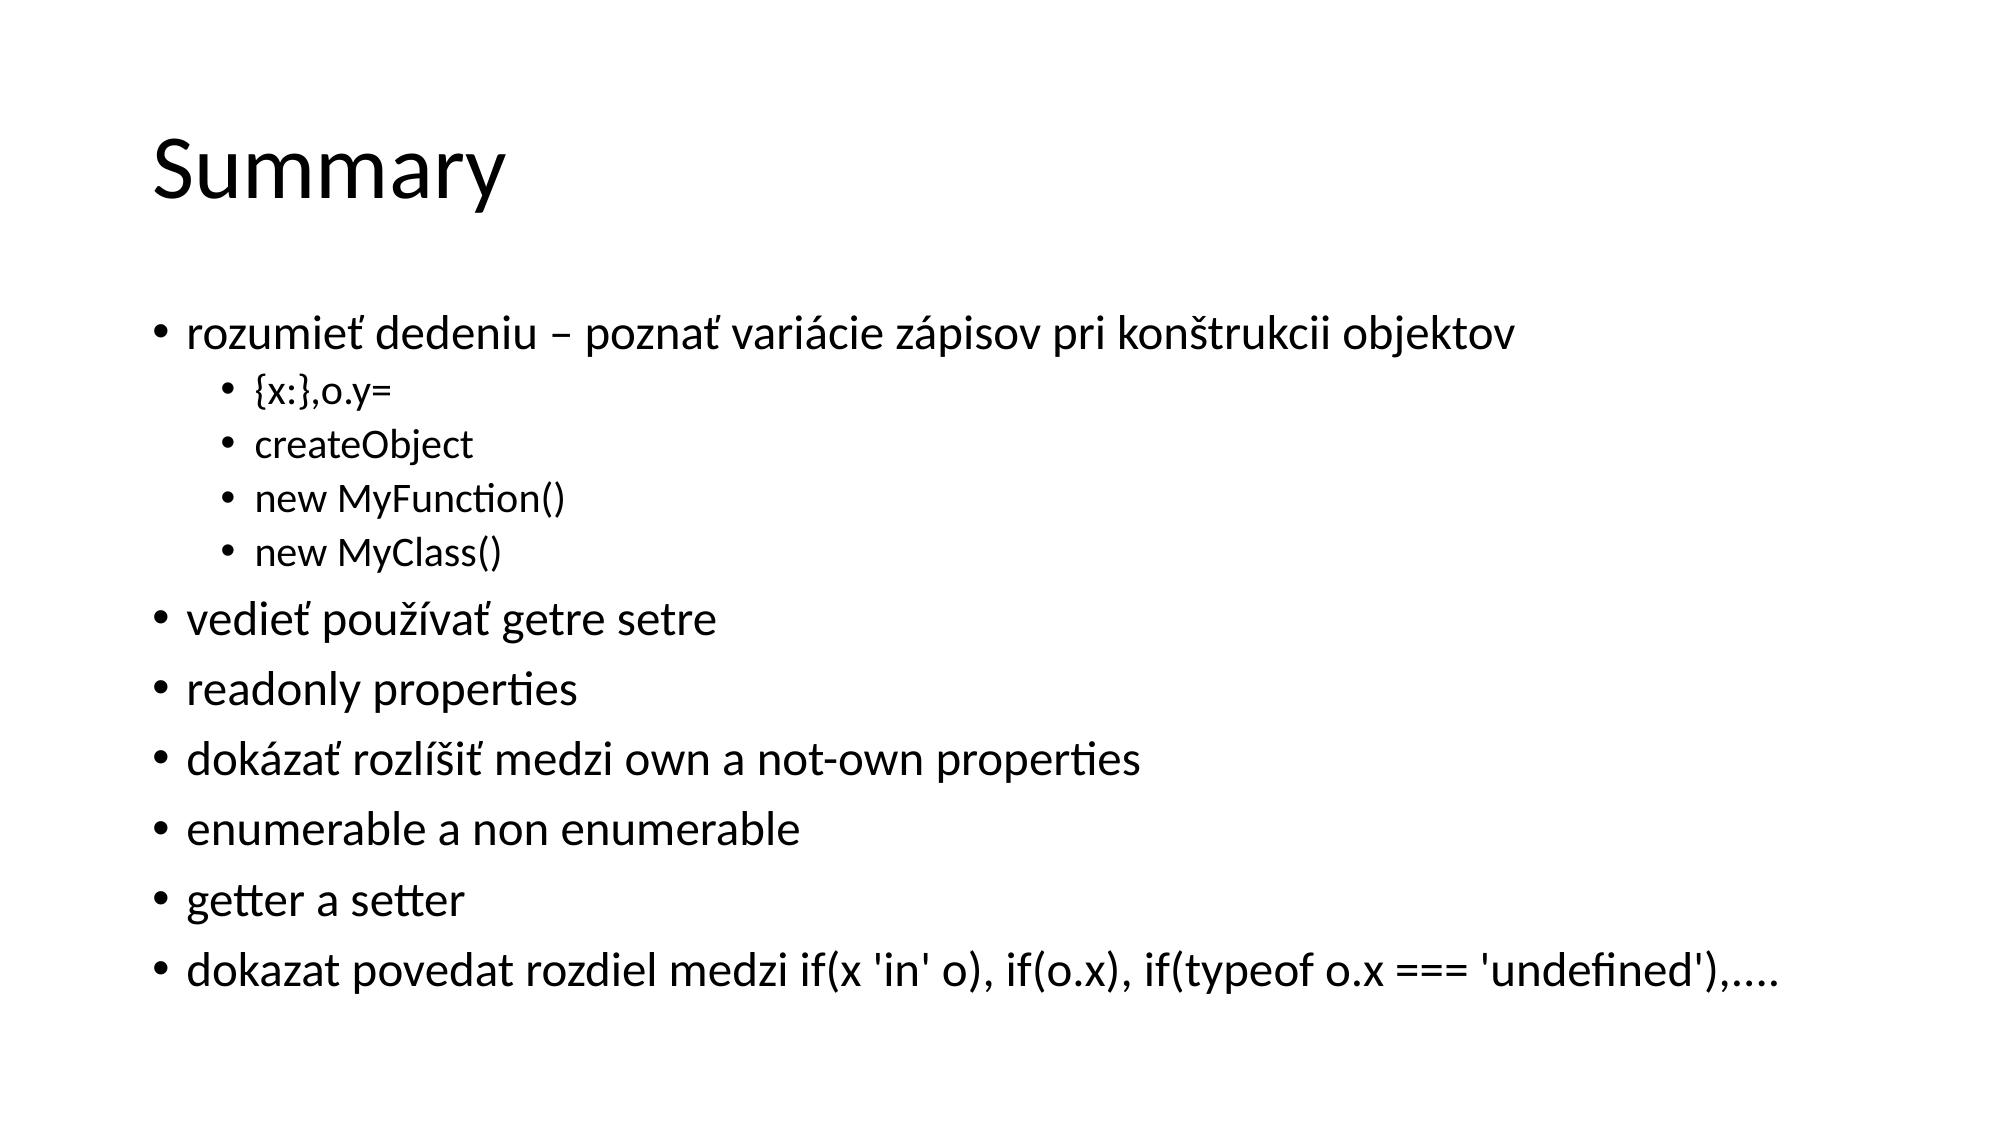

# Summary
rozumieť dedeniu – poznať variácie zápisov pri konštrukcii objektov
{x:},o.y=
createObject
new MyFunction()
new MyClass()
vedieť používať getre setre
readonly properties
dokázať rozlíšiť medzi own a not-own properties
enumerable a non enumerable
getter a setter
dokazat povedat rozdiel medzi if(x 'in' o), if(o.x), if(typeof o.x === 'undefined'),....